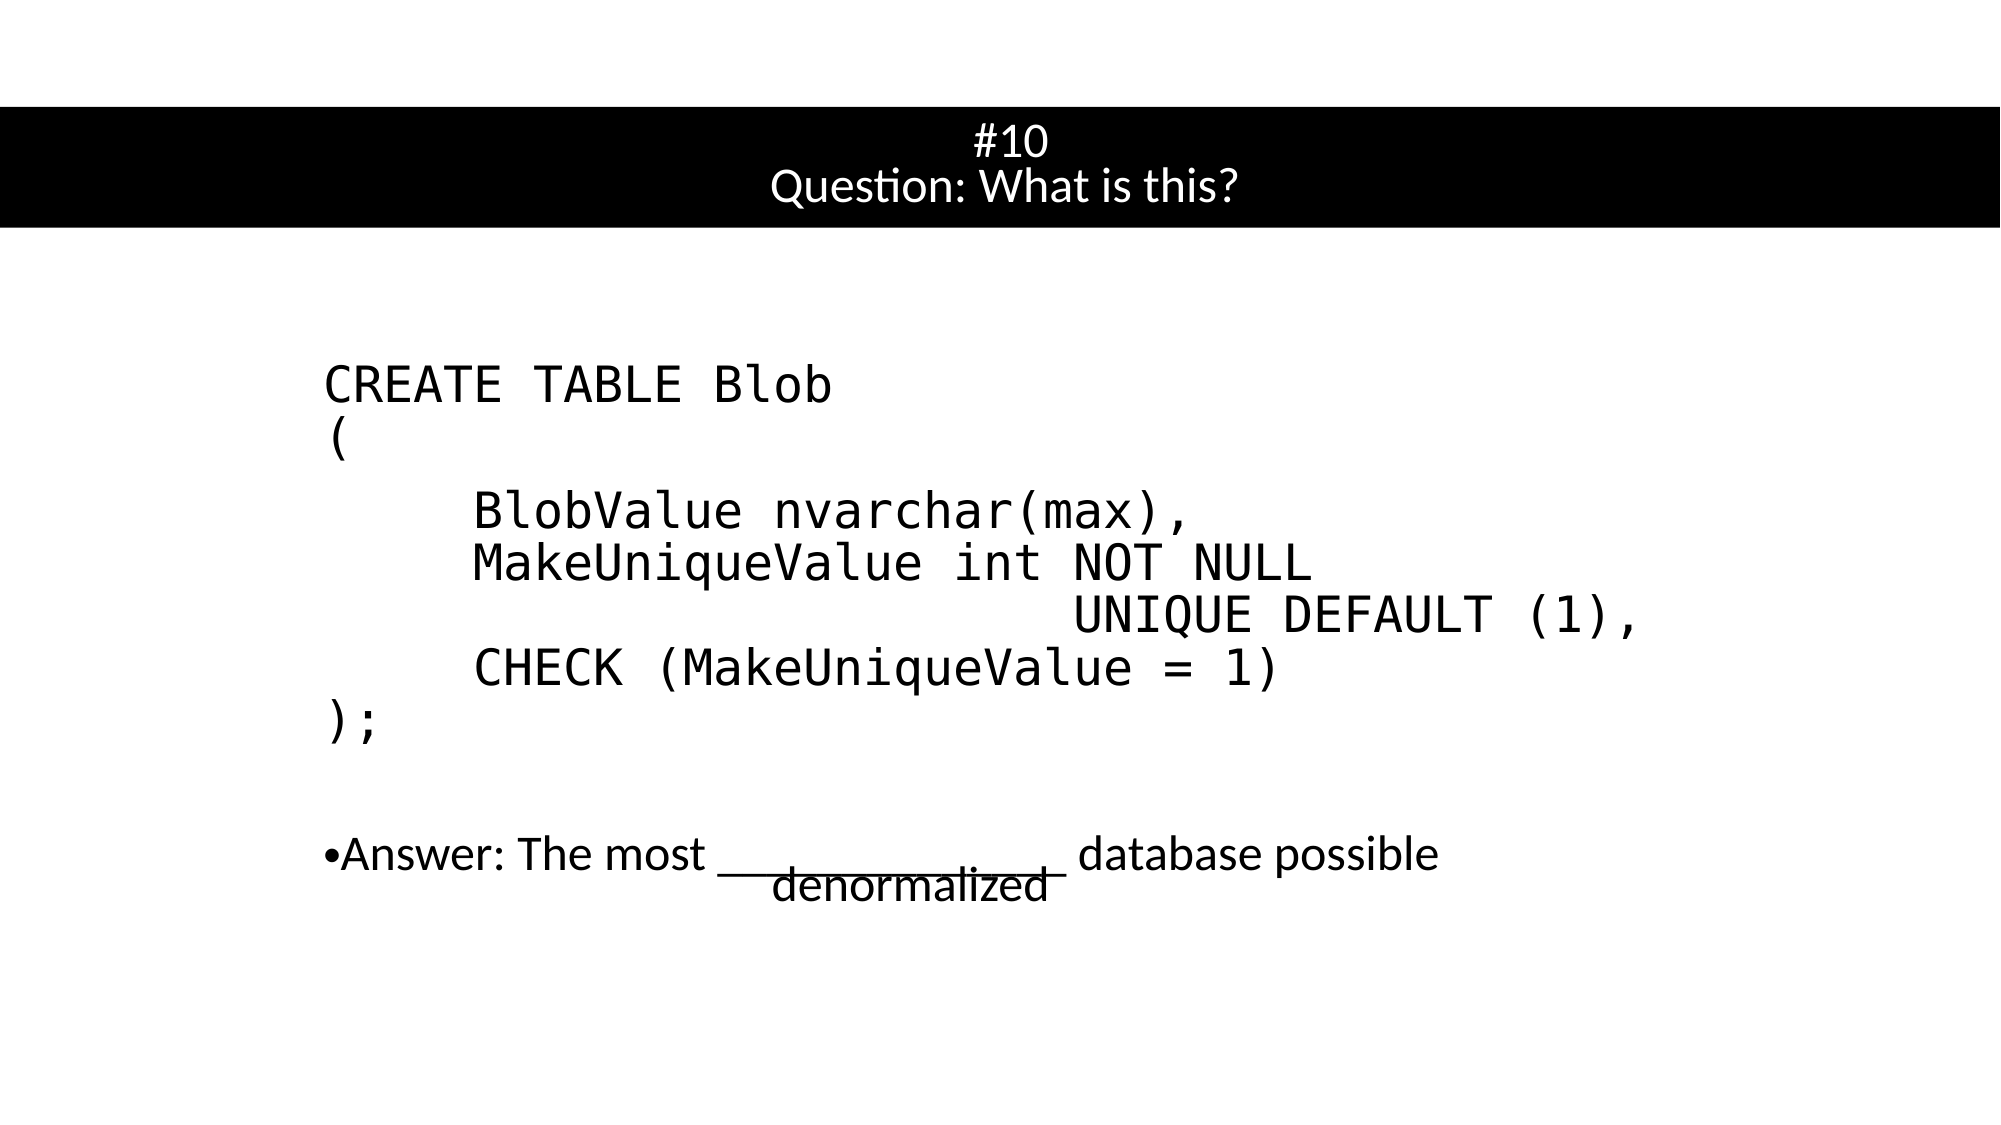

#10
Question: What is this?

CREATE TABLE Blob
(
     BlobValue nvarchar(max),
     MakeUniqueValue int NOT NULL
                         UNIQUE DEFAULT (1),
     CHECK (MakeUniqueValue = 1)
);

Answer: The most ______________ database possible
denormalized